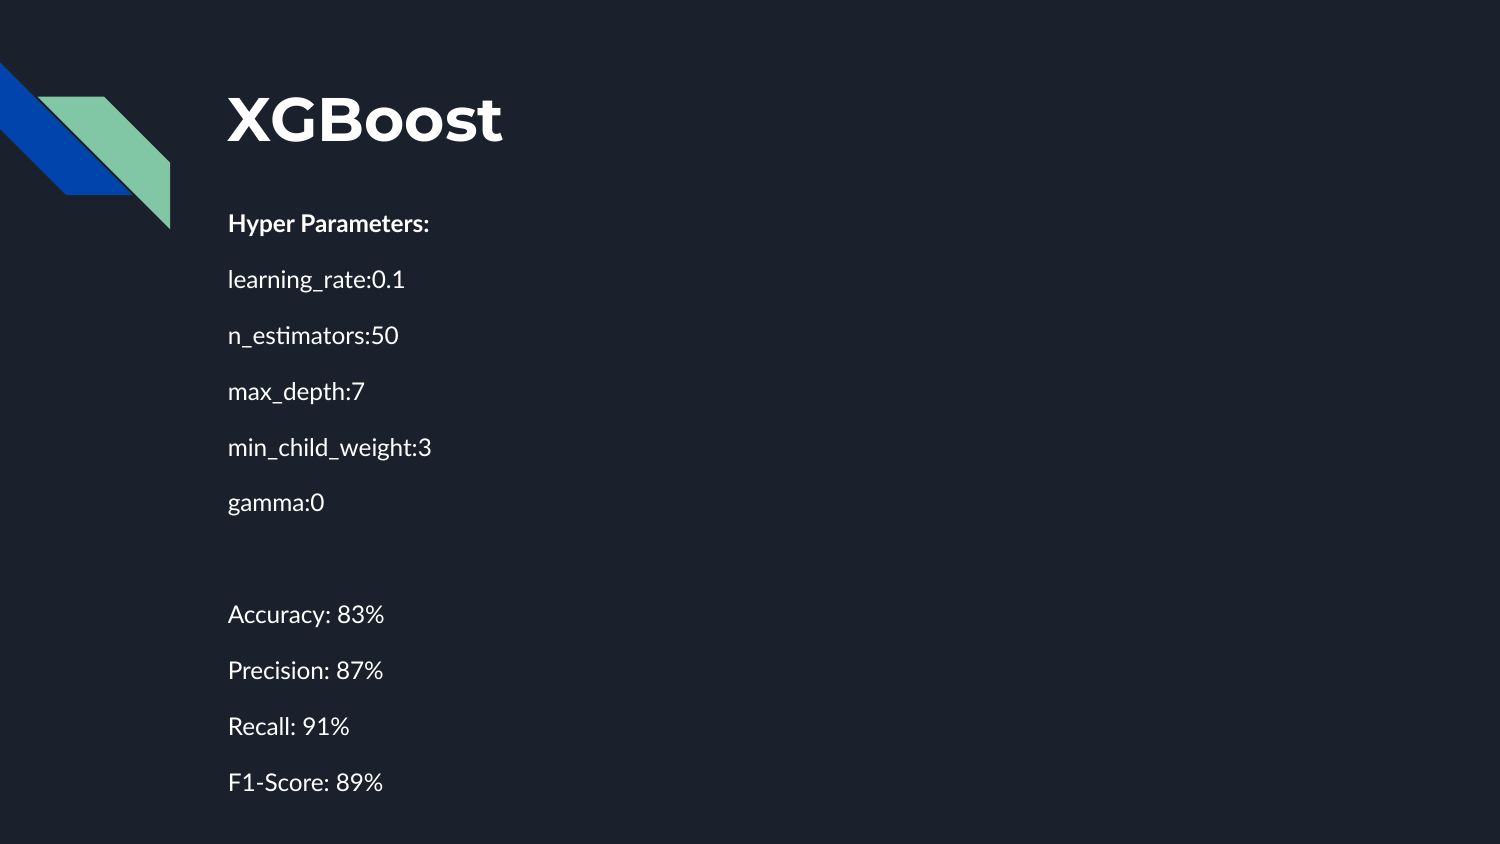

# XGBoost
Hyper Parameters:
learning_rate:0.1
n_estimators:50
max_depth:7
min_child_weight:3
gamma:0

Accuracy: 83%
Precision: 87%
Recall: 91%
F1-Score: 89%